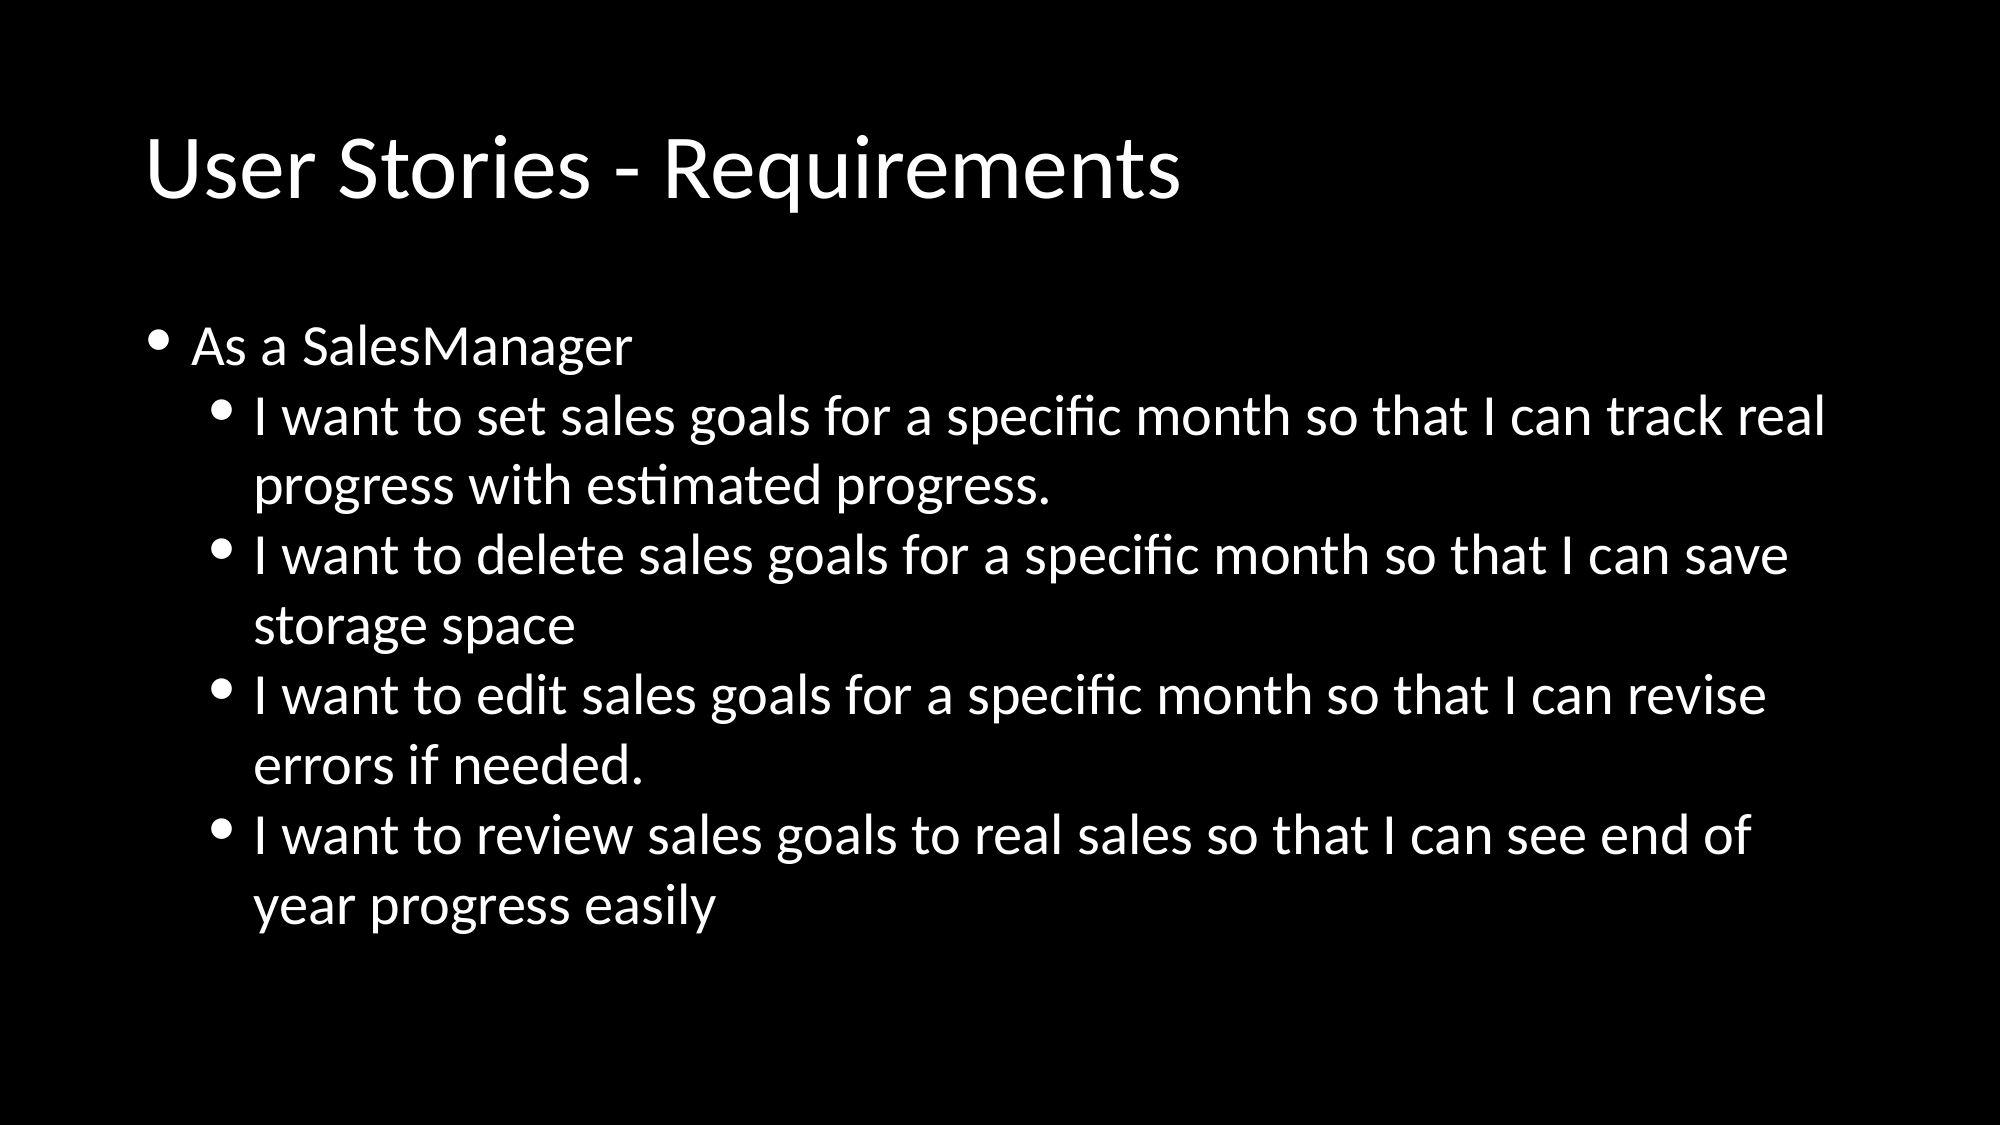

# User Stories - Requirements
As a SalesManager
I want to set sales goals for a specific month so that I can track real progress with estimated progress.
I want to delete sales goals for a specific month so that I can save storage space
I want to edit sales goals for a specific month so that I can revise errors if needed.
I want to review sales goals to real sales so that I can see end of year progress easily